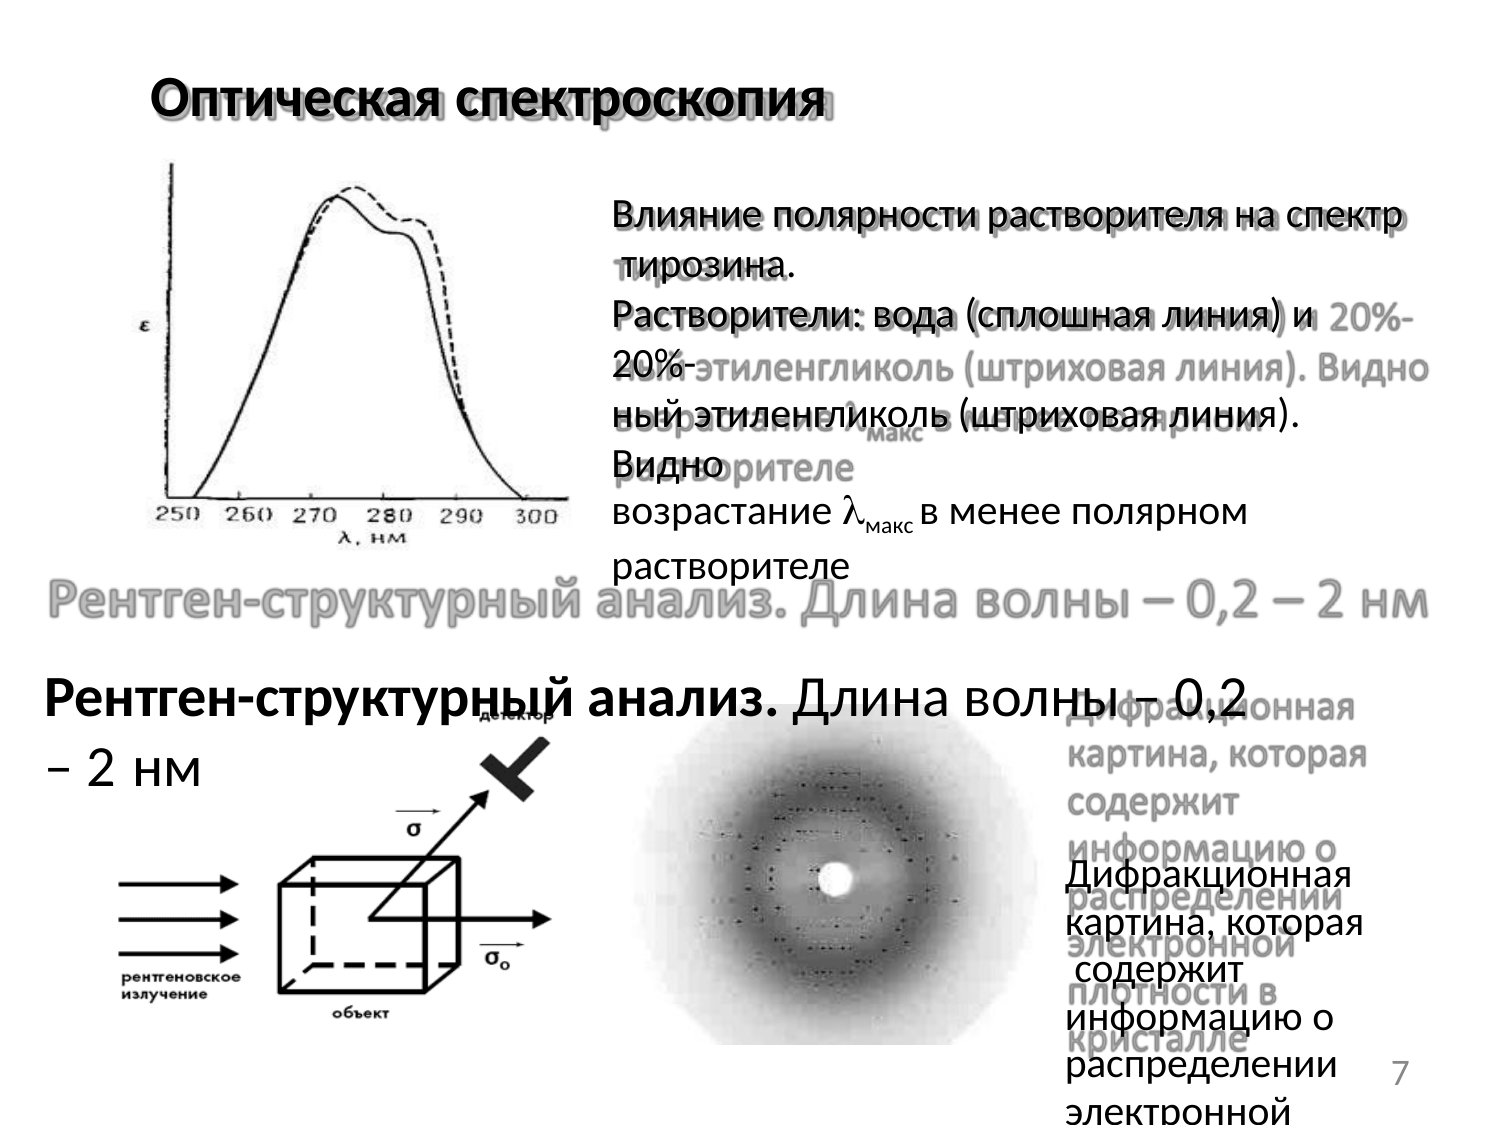

# Оптическая спектроскопия

Влияние полярности растворителя на спектр  тирозина.
Растворители: вода (сплошная линия) и 20%-
ный этиленгликоль (штриховая линия). Видно
возрастание λмакс в менее полярном  растворителе

Рентген-структурный анализ. Длина волны – 0,2 – 2 нм
Дифракционная  картина, которая  содержит  информацию о  распределении  электронной  плотности в  кристалле

7